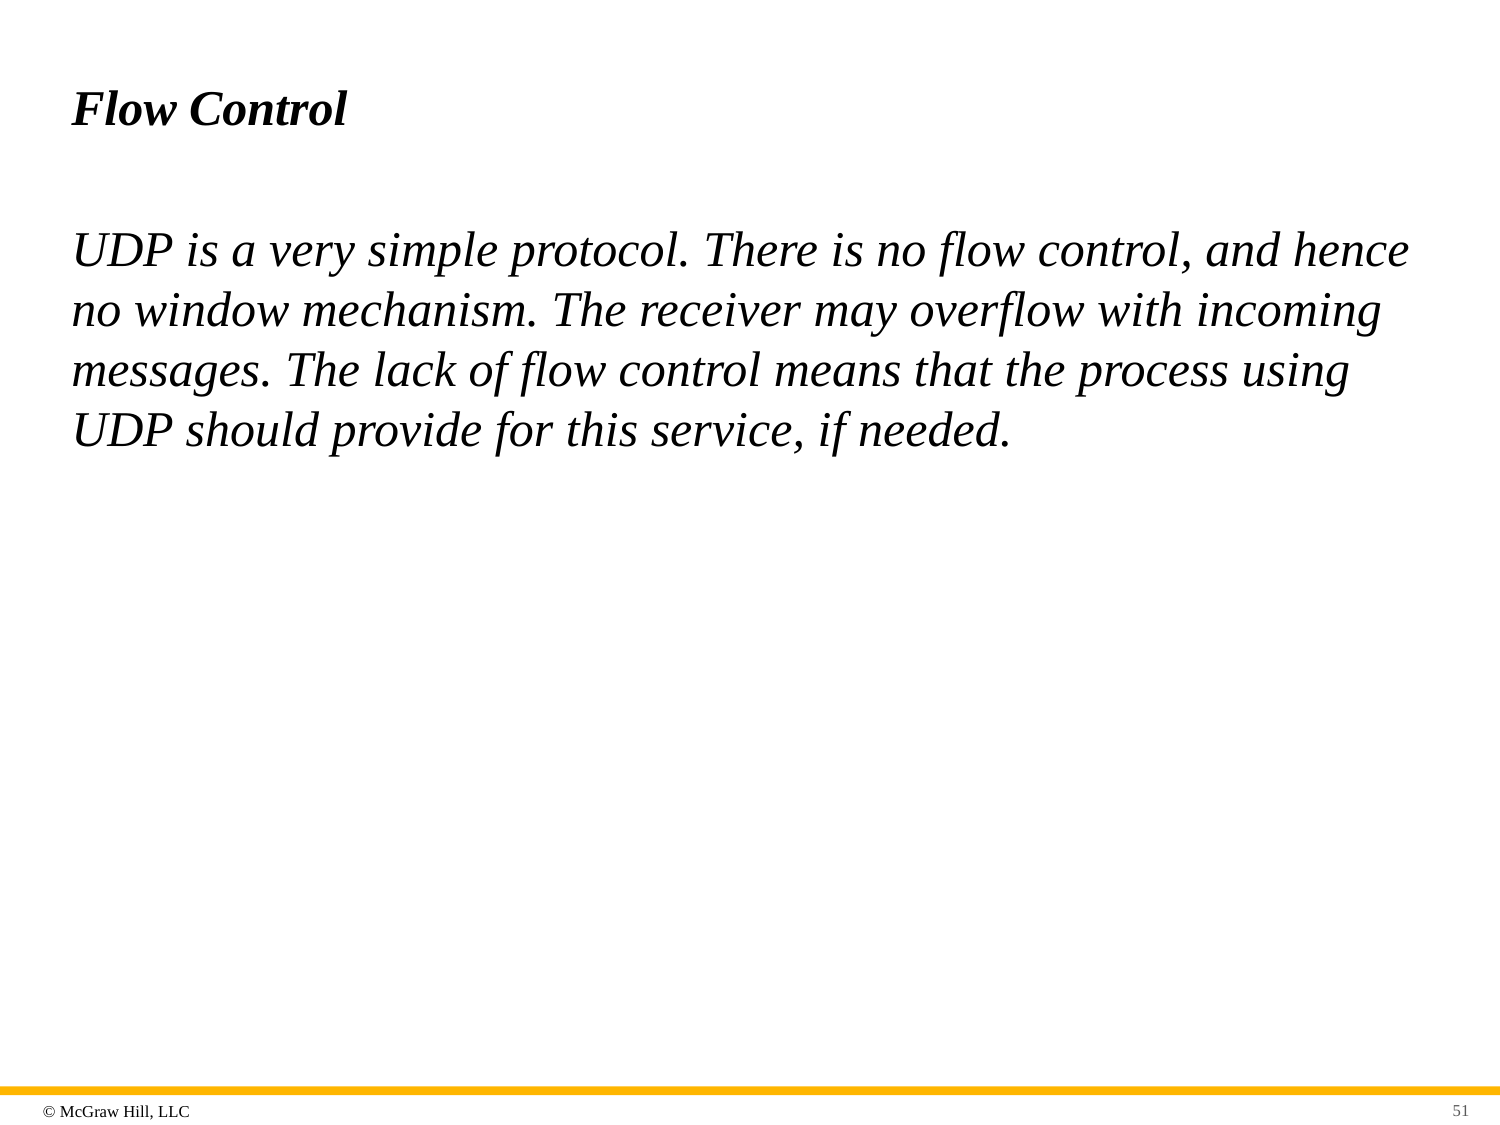

# Flow Control
UDP is a very simple protocol. There is no flow control, and hence no window mechanism. The receiver may overflow with incoming messages. The lack of flow control means that the process using UDP should provide for this service, if needed.
51